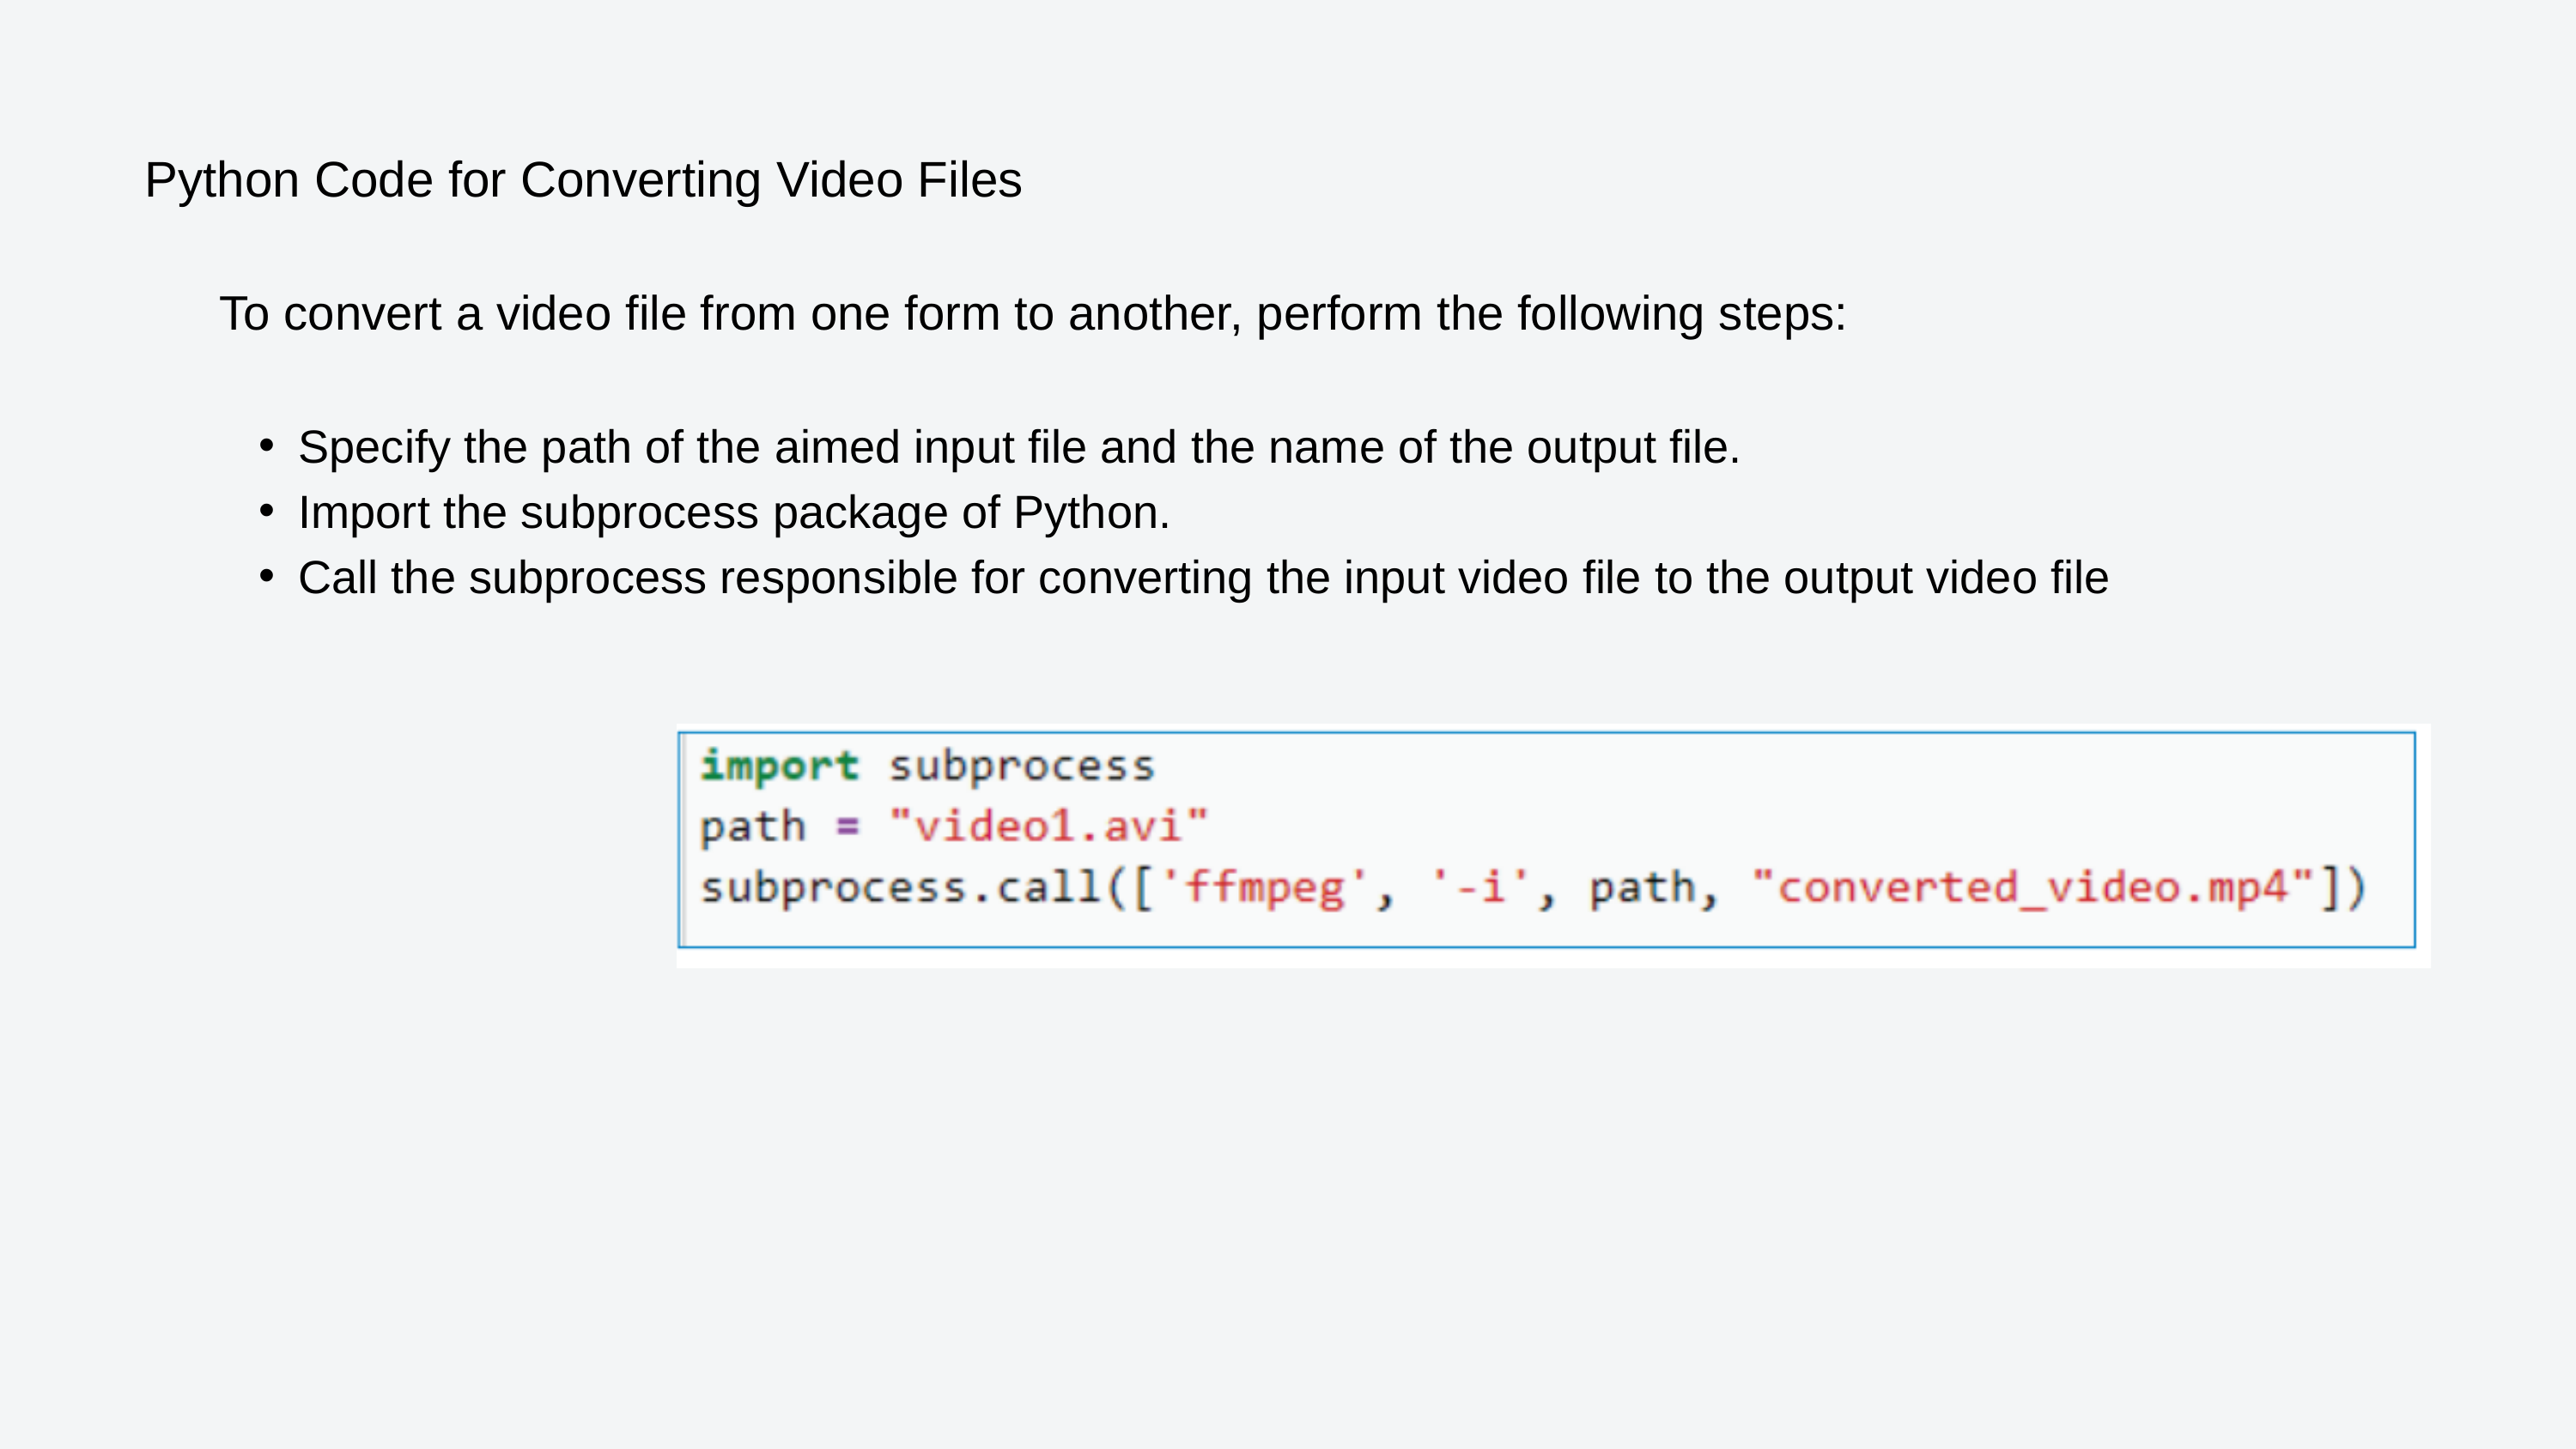

Python Code for Converting Video Files
To convert a video file from one form to another, perform the following steps:

Specify the path of the aimed input file and the name of the output file.
Import the subprocess package of Python.
Call the subprocess responsible for converting the input video file to the output video file